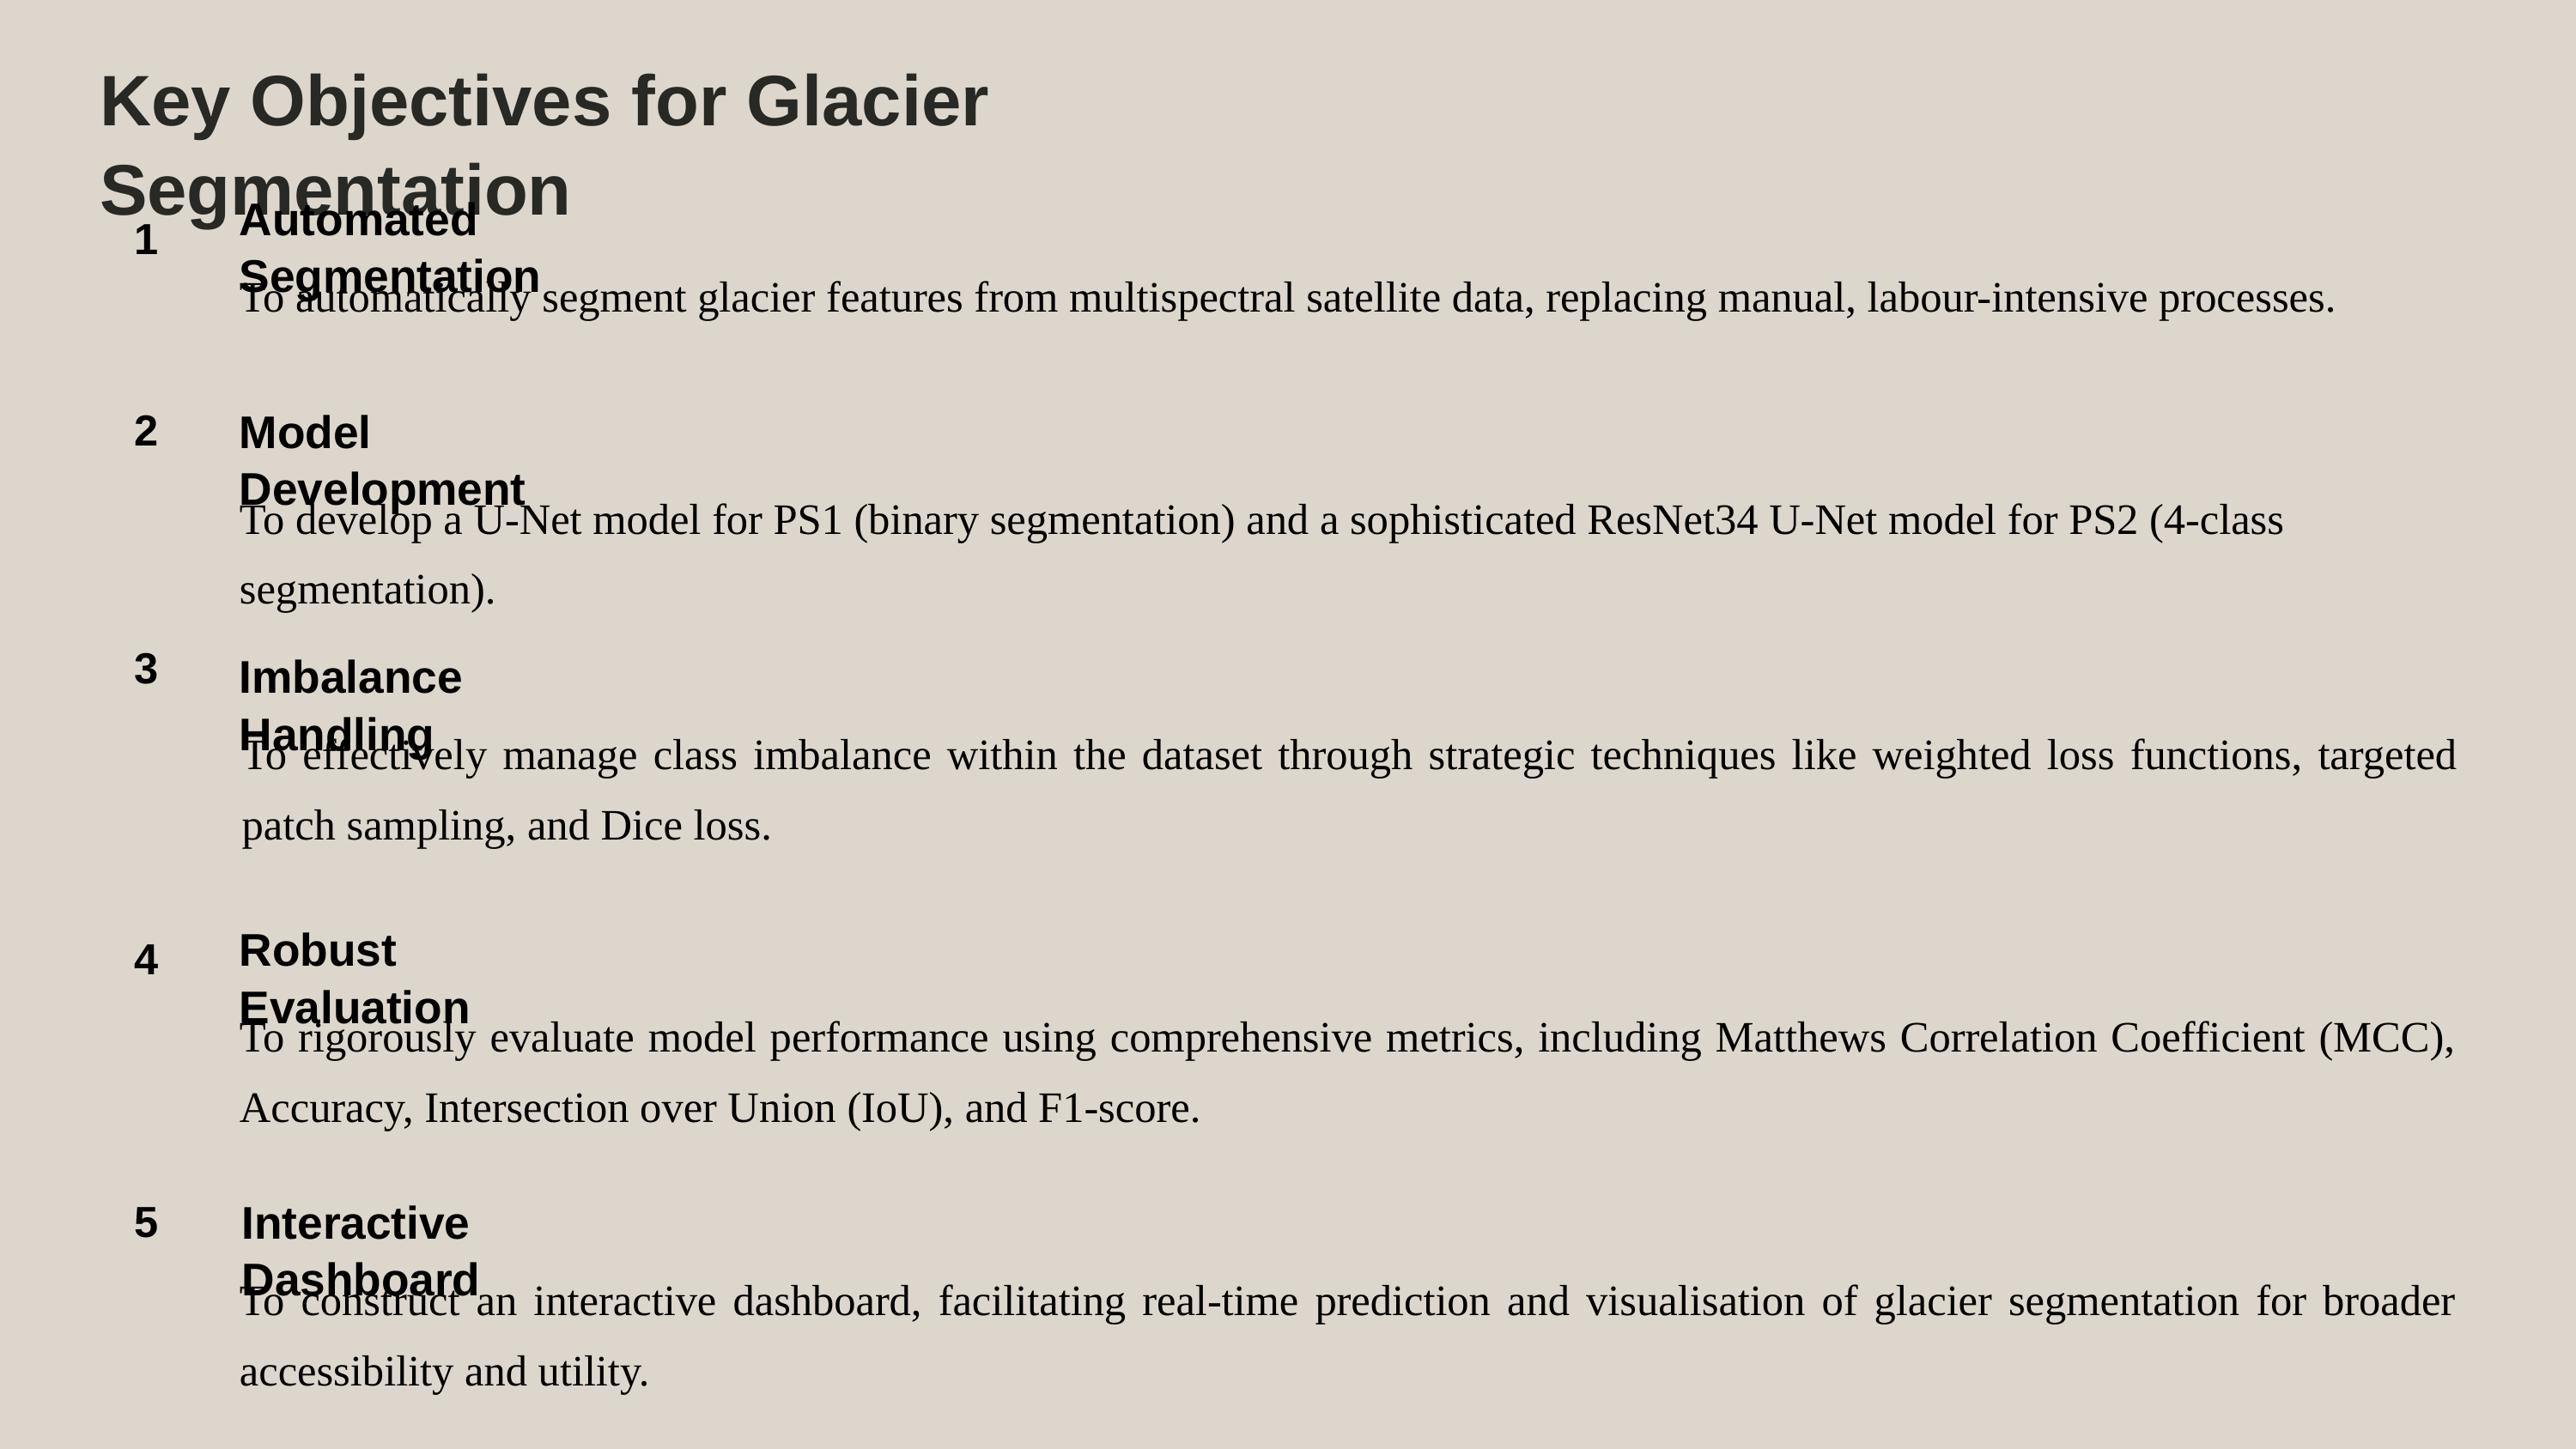

Key Objectives for Glacier Segmentation
Automated Segmentation
1
To automatically segment glacier features from multispectral satellite data, replacing manual, labour-intensive processes.
Model Development
2
To develop a U-Net model for PS1 (binary segmentation) and a sophisticated ResNet34 U-Net model for PS2 (4-class segmentation).
Imbalance Handling
3
To effectively manage class imbalance within the dataset through strategic techniques like weighted loss functions, targeted patch sampling, and Dice loss.
Robust Evaluation
4
To rigorously evaluate model performance using comprehensive metrics, including Matthews Correlation Coefficient (MCC), Accuracy, Intersection over Union (IoU), and F1-score.
Interactive Dashboard
5
To construct an interactive dashboard, facilitating real-time prediction and visualisation of glacier segmentation for broader accessibility and utility.